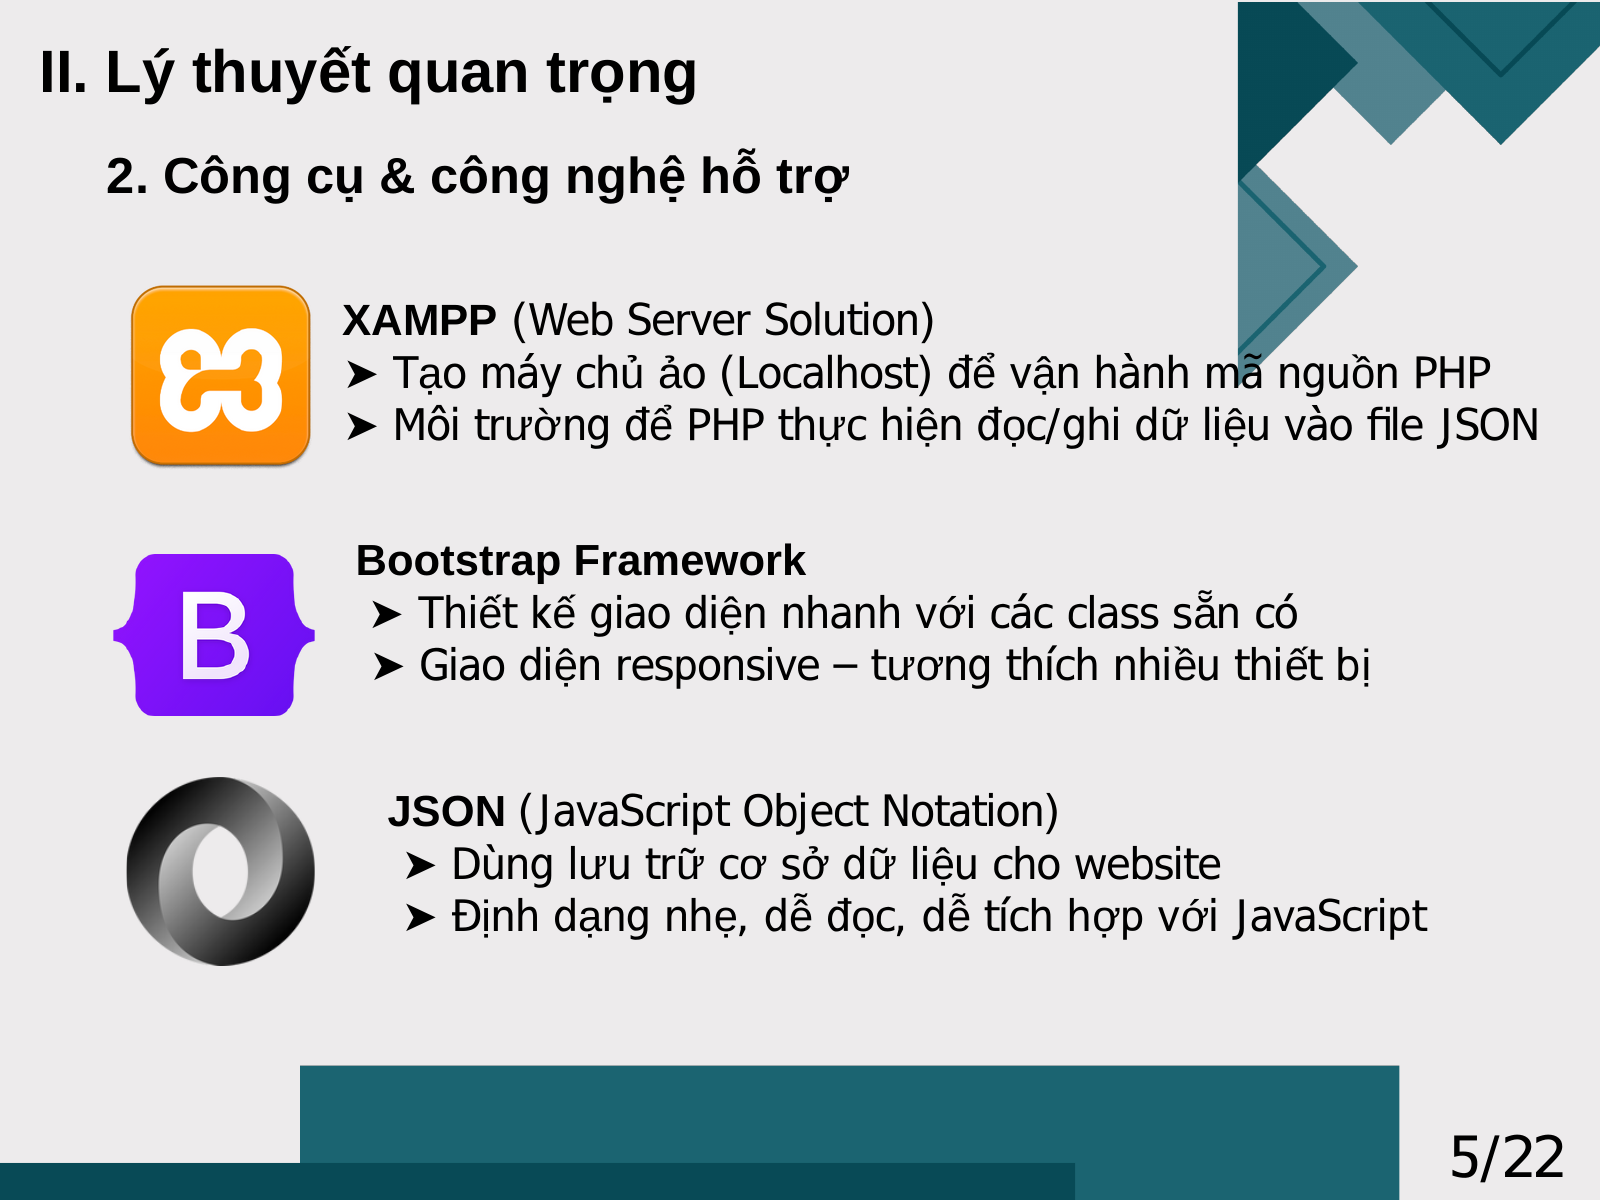

II. Lý thuyết quan trọng
2. Công cụ & công nghệ hỗ trợ

XAMPP (Web Server Solution)
➤ Tạo máy chủ ảo (Localhost) để vận hành mã nguồn PHP
➤ Môi trường để PHP thực hiện đọc/ghi dữ liệu vào file JSON
Bootstrap Framework
 ➤ Thiết kế giao diện nhanh với các class sẵn có
 ➤ Giao diện responsive – tương thích nhiều thiết bị

JSON (JavaScript Object Notation)
 ➤ Dùng lưu trữ cơ sở dữ liệu cho website
 ➤ Định dạng nhẹ, dễ đọc, dễ tích hợp với JavaScript

5/22